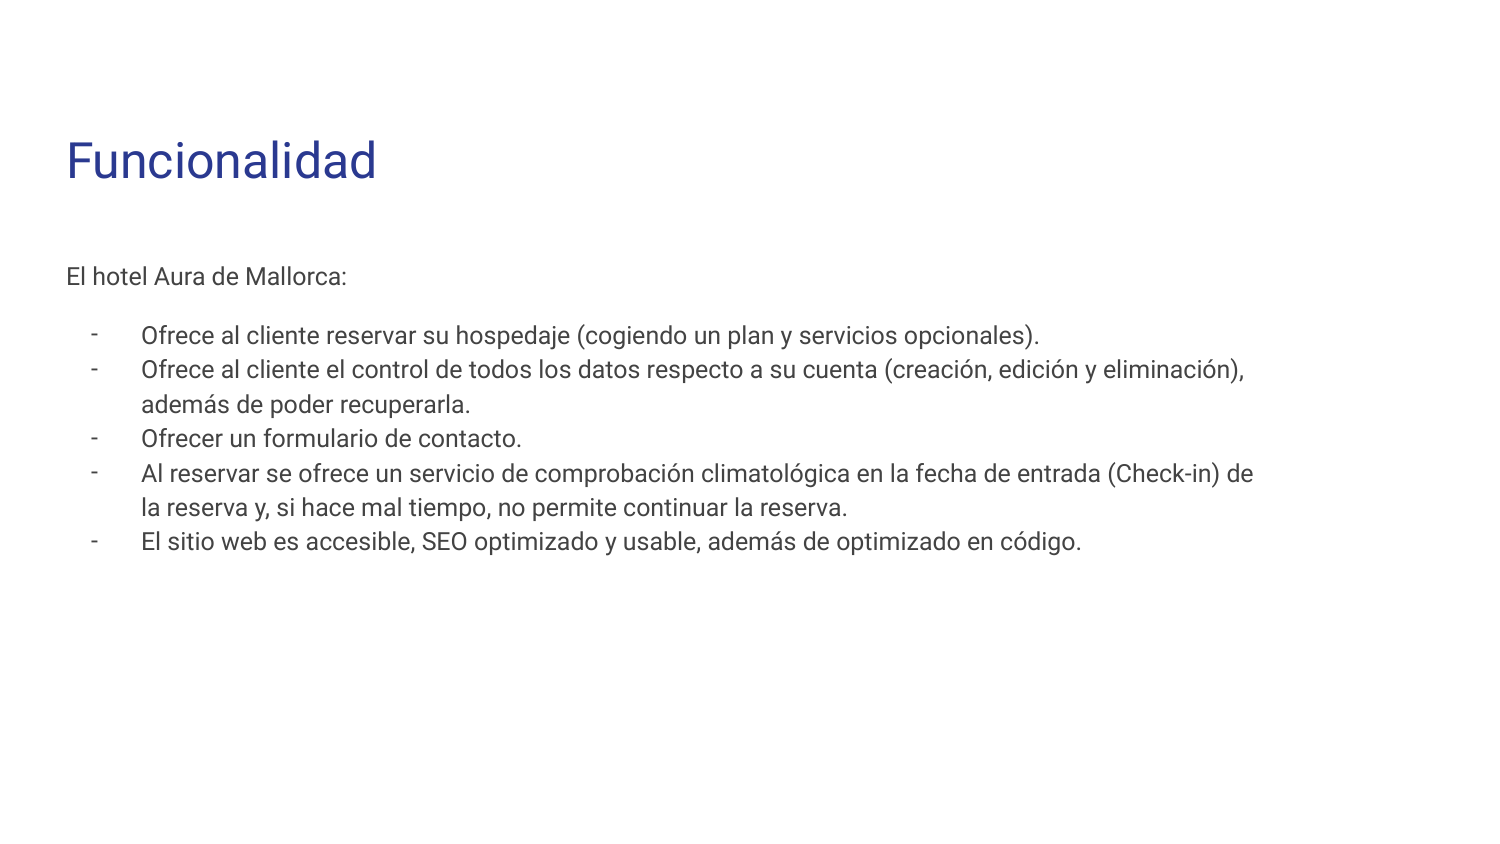

# Funcionalidad
El hotel Aura de Mallorca:
Ofrece al cliente reservar su hospedaje (cogiendo un plan y servicios opcionales).
Ofrece al cliente el control de todos los datos respecto a su cuenta (creación, edición y eliminación), además de poder recuperarla.
Ofrecer un formulario de contacto.
Al reservar se ofrece un servicio de comprobación climatológica en la fecha de entrada (Check-in) de la reserva y, si hace mal tiempo, no permite continuar la reserva.
El sitio web es accesible, SEO optimizado y usable, además de optimizado en código.